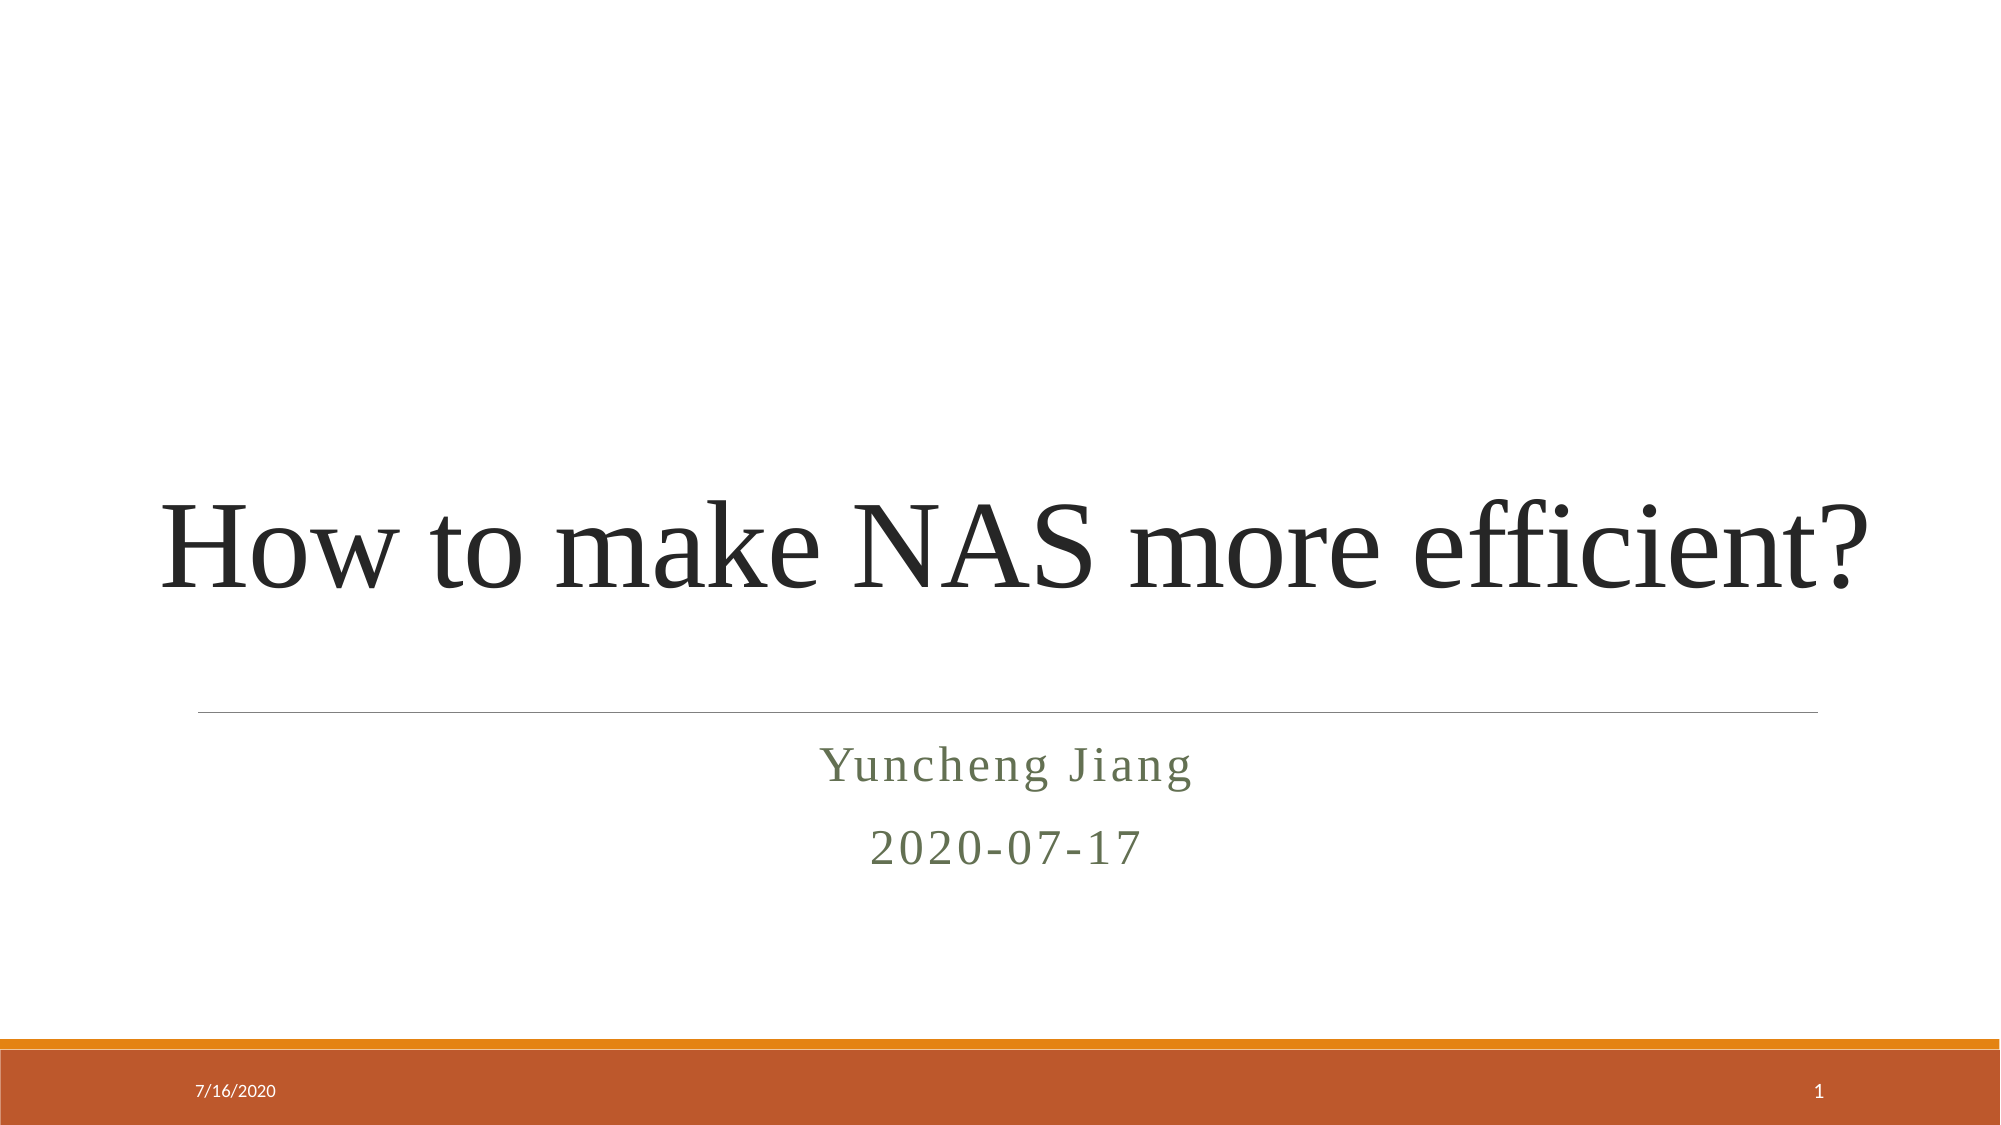

# How to make NAS more efficient?
Yuncheng Jiang
2020-07-17
7/16/2020
1